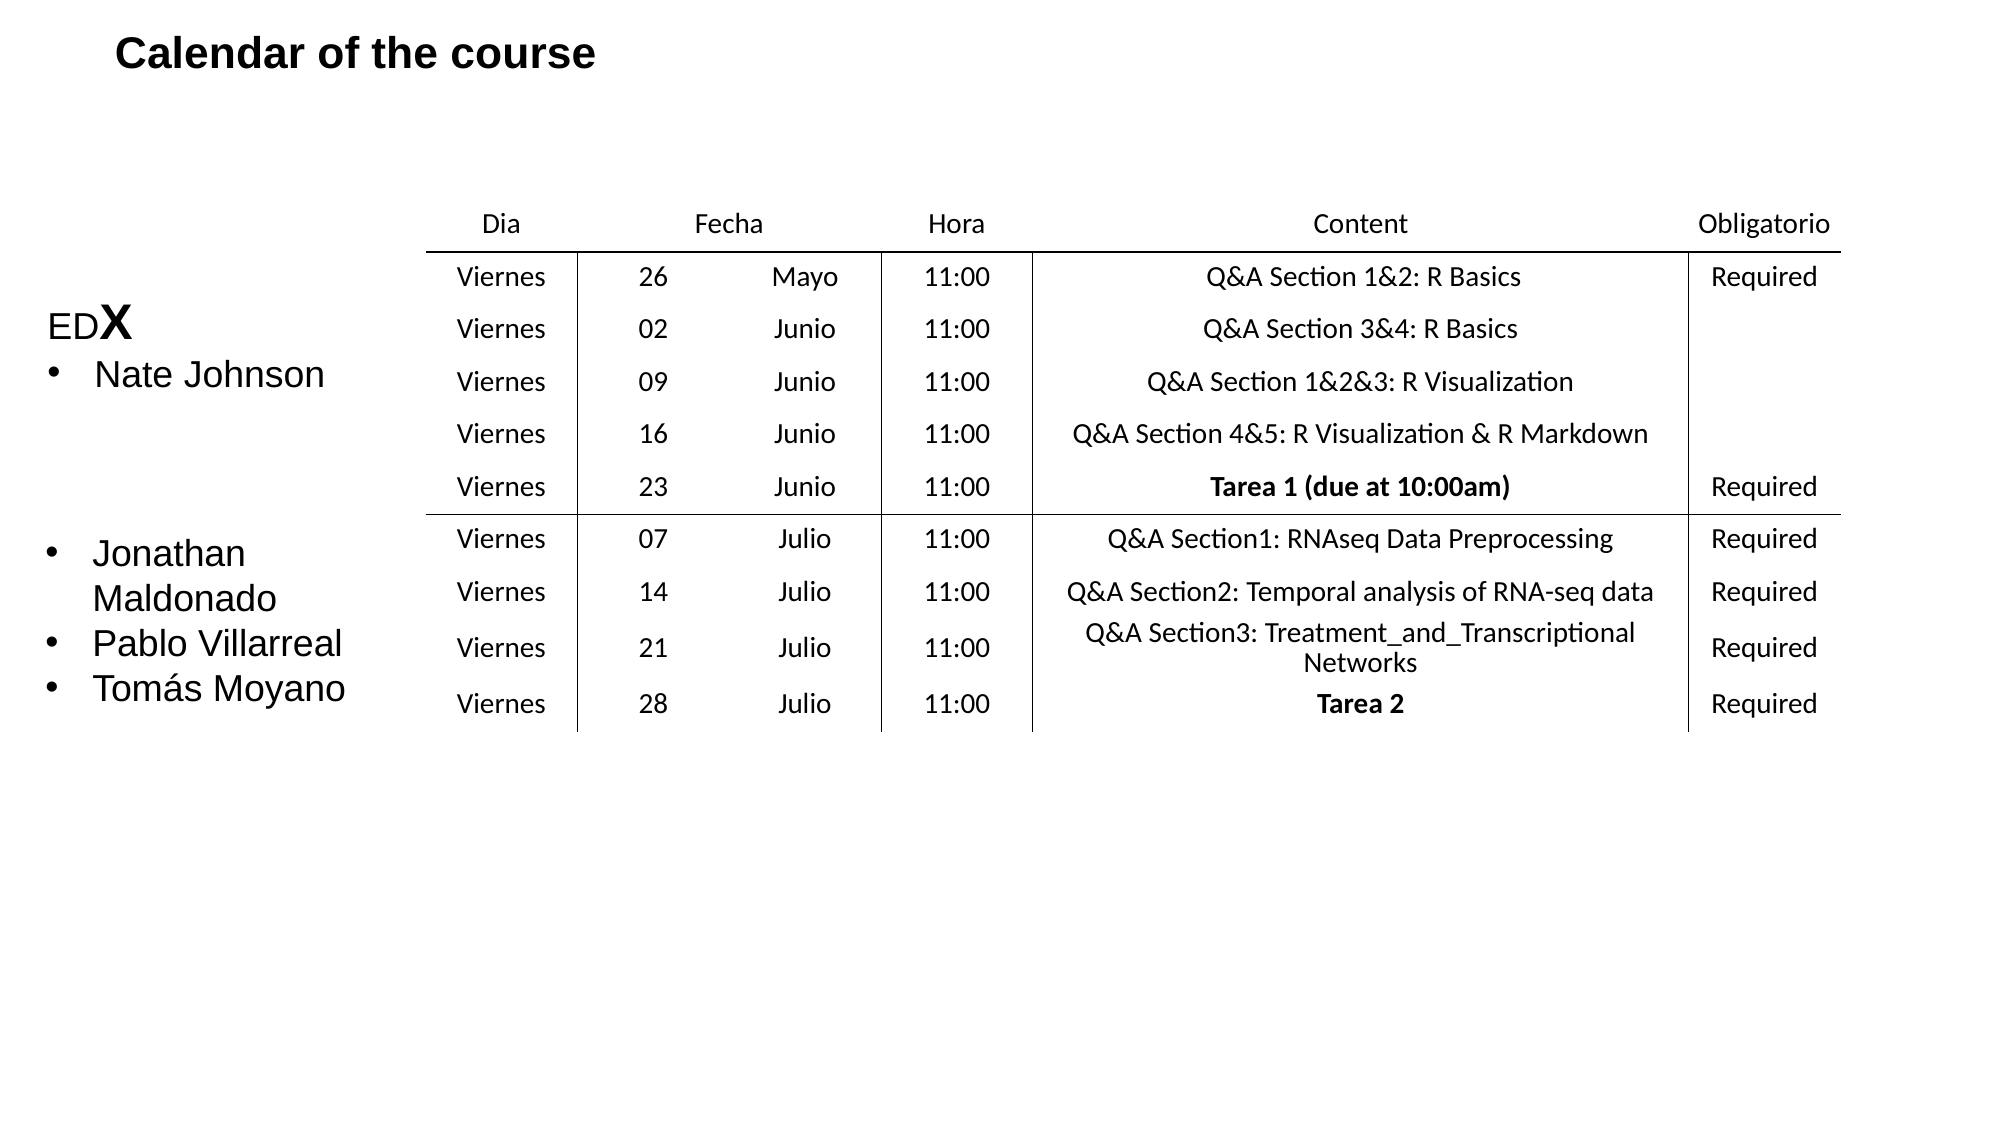

# Calendar of the course
| Dia | Fecha |  | Hora | Content | Obligatorio |
| --- | --- | --- | --- | --- | --- |
| Viernes | 26 | Mayo | 11:00 | Q&A Section 1&2: R Basics | Required |
| Viernes | 02 | Junio | 11:00 | Q&A Section 3&4: R Basics |  |
| Viernes | 09 | Junio | 11:00 | Q&A Section 1&2&3: R Visualization |  |
| Viernes | 16 | Junio | 11:00 | Q&A Section 4&5: R Visualization & R Markdown |  |
| Viernes | 23 | Junio | 11:00 | Tarea 1 (due at 10:00am) | Required |
| Viernes | 07 | Julio | 11:00 | Q&A Section1: RNAseq Data Preprocessing | Required |
| Viernes | 14 | Julio | 11:00 | Q&A Section2: Temporal analysis of RNA-seq data | Required |
| Viernes | 21 | Julio | 11:00 | Q&A Section3: Treatment\_and\_Transcriptional Networks | Required |
| Viernes | 28 | Julio | 11:00 | Tarea 2 | Required |
EDX
Nate Johnson
Jonathan Maldonado
Pablo Villarreal
Tomás Moyano